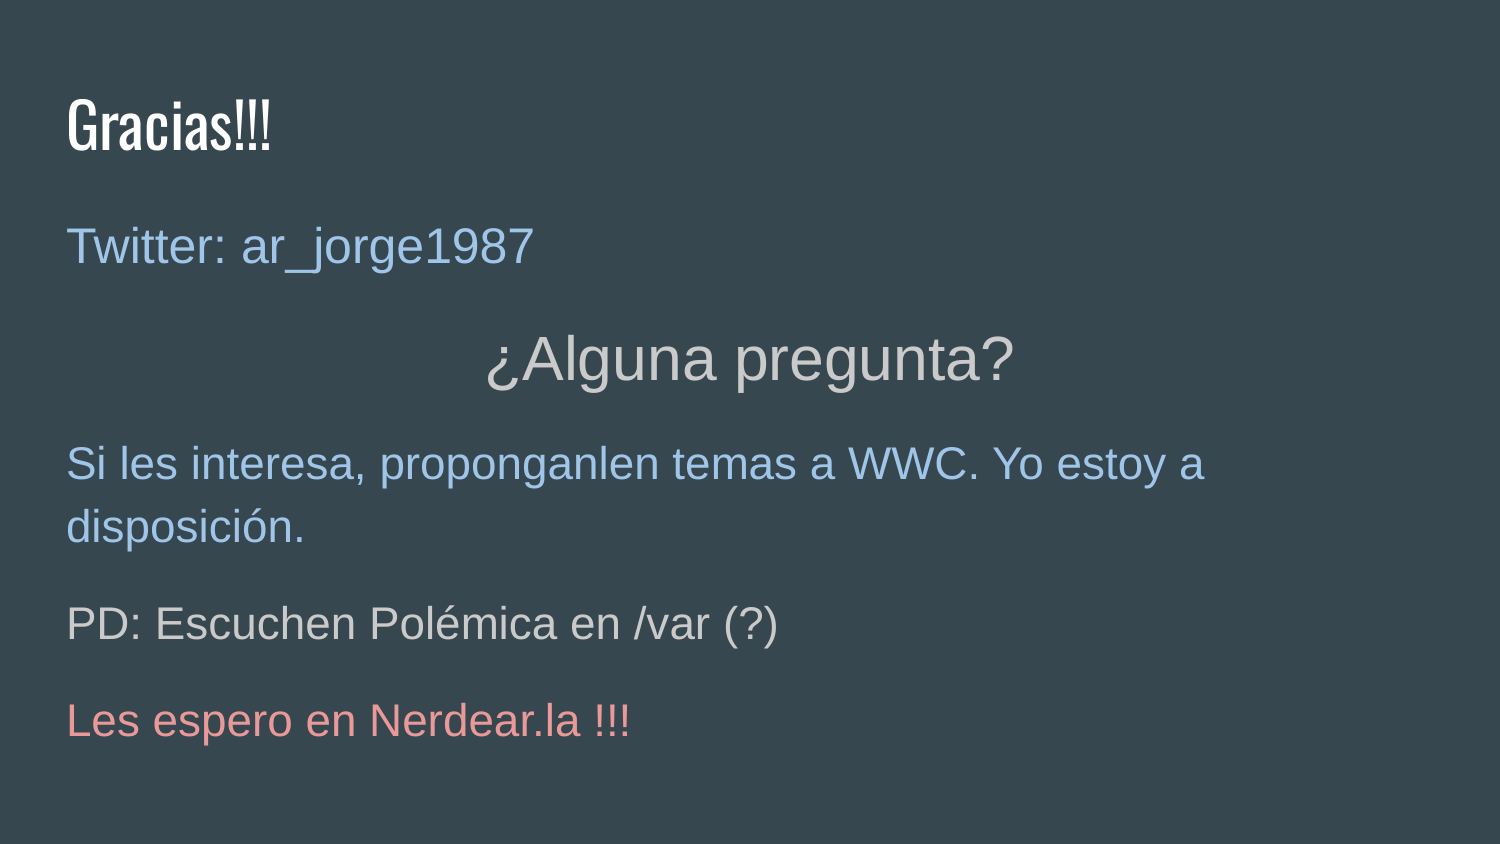

# Gracias!!!
Twitter: ar_jorge1987
¿Alguna pregunta?
Si les interesa, proponganlen temas a WWC. Yo estoy a disposición.
PD: Escuchen Polémica en /var (?)
Les espero en Nerdear.la !!!